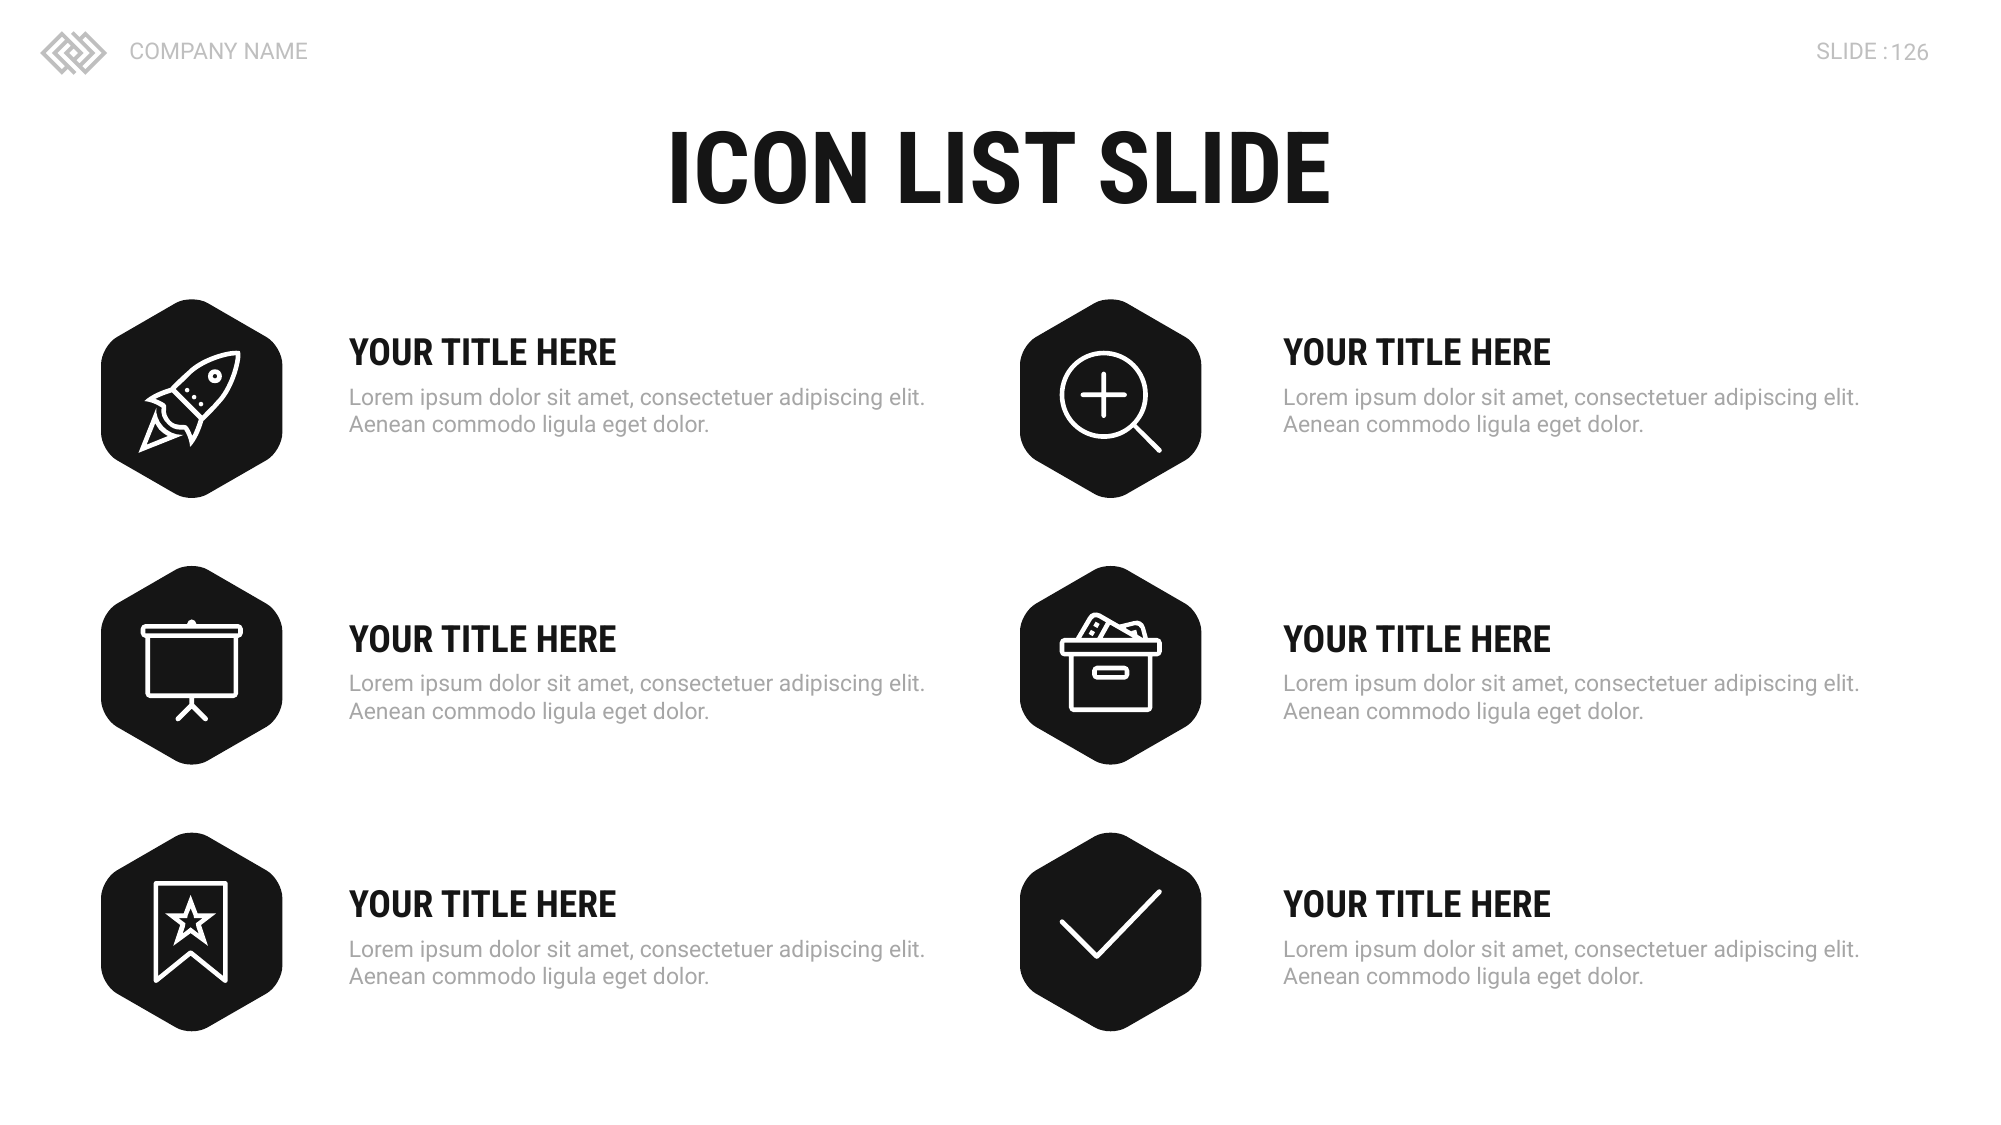

ICON LIST SLIDE

YOUR TITLE HERE
YOUR TITLE HERE

Lorem ipsum dolor sit amet, consectetuer adipiscing elit. Aenean commodo ligula eget dolor.
Lorem ipsum dolor sit amet, consectetuer adipiscing elit. Aenean commodo ligula eget dolor.

YOUR TITLE HERE
YOUR TITLE HERE

Lorem ipsum dolor sit amet, consectetuer adipiscing elit. Aenean commodo ligula eget dolor.
Lorem ipsum dolor sit amet, consectetuer adipiscing elit. Aenean commodo ligula eget dolor.

YOUR TITLE HERE
YOUR TITLE HERE

Lorem ipsum dolor sit amet, consectetuer adipiscing elit. Aenean commodo ligula eget dolor.
Lorem ipsum dolor sit amet, consectetuer adipiscing elit. Aenean commodo ligula eget dolor.